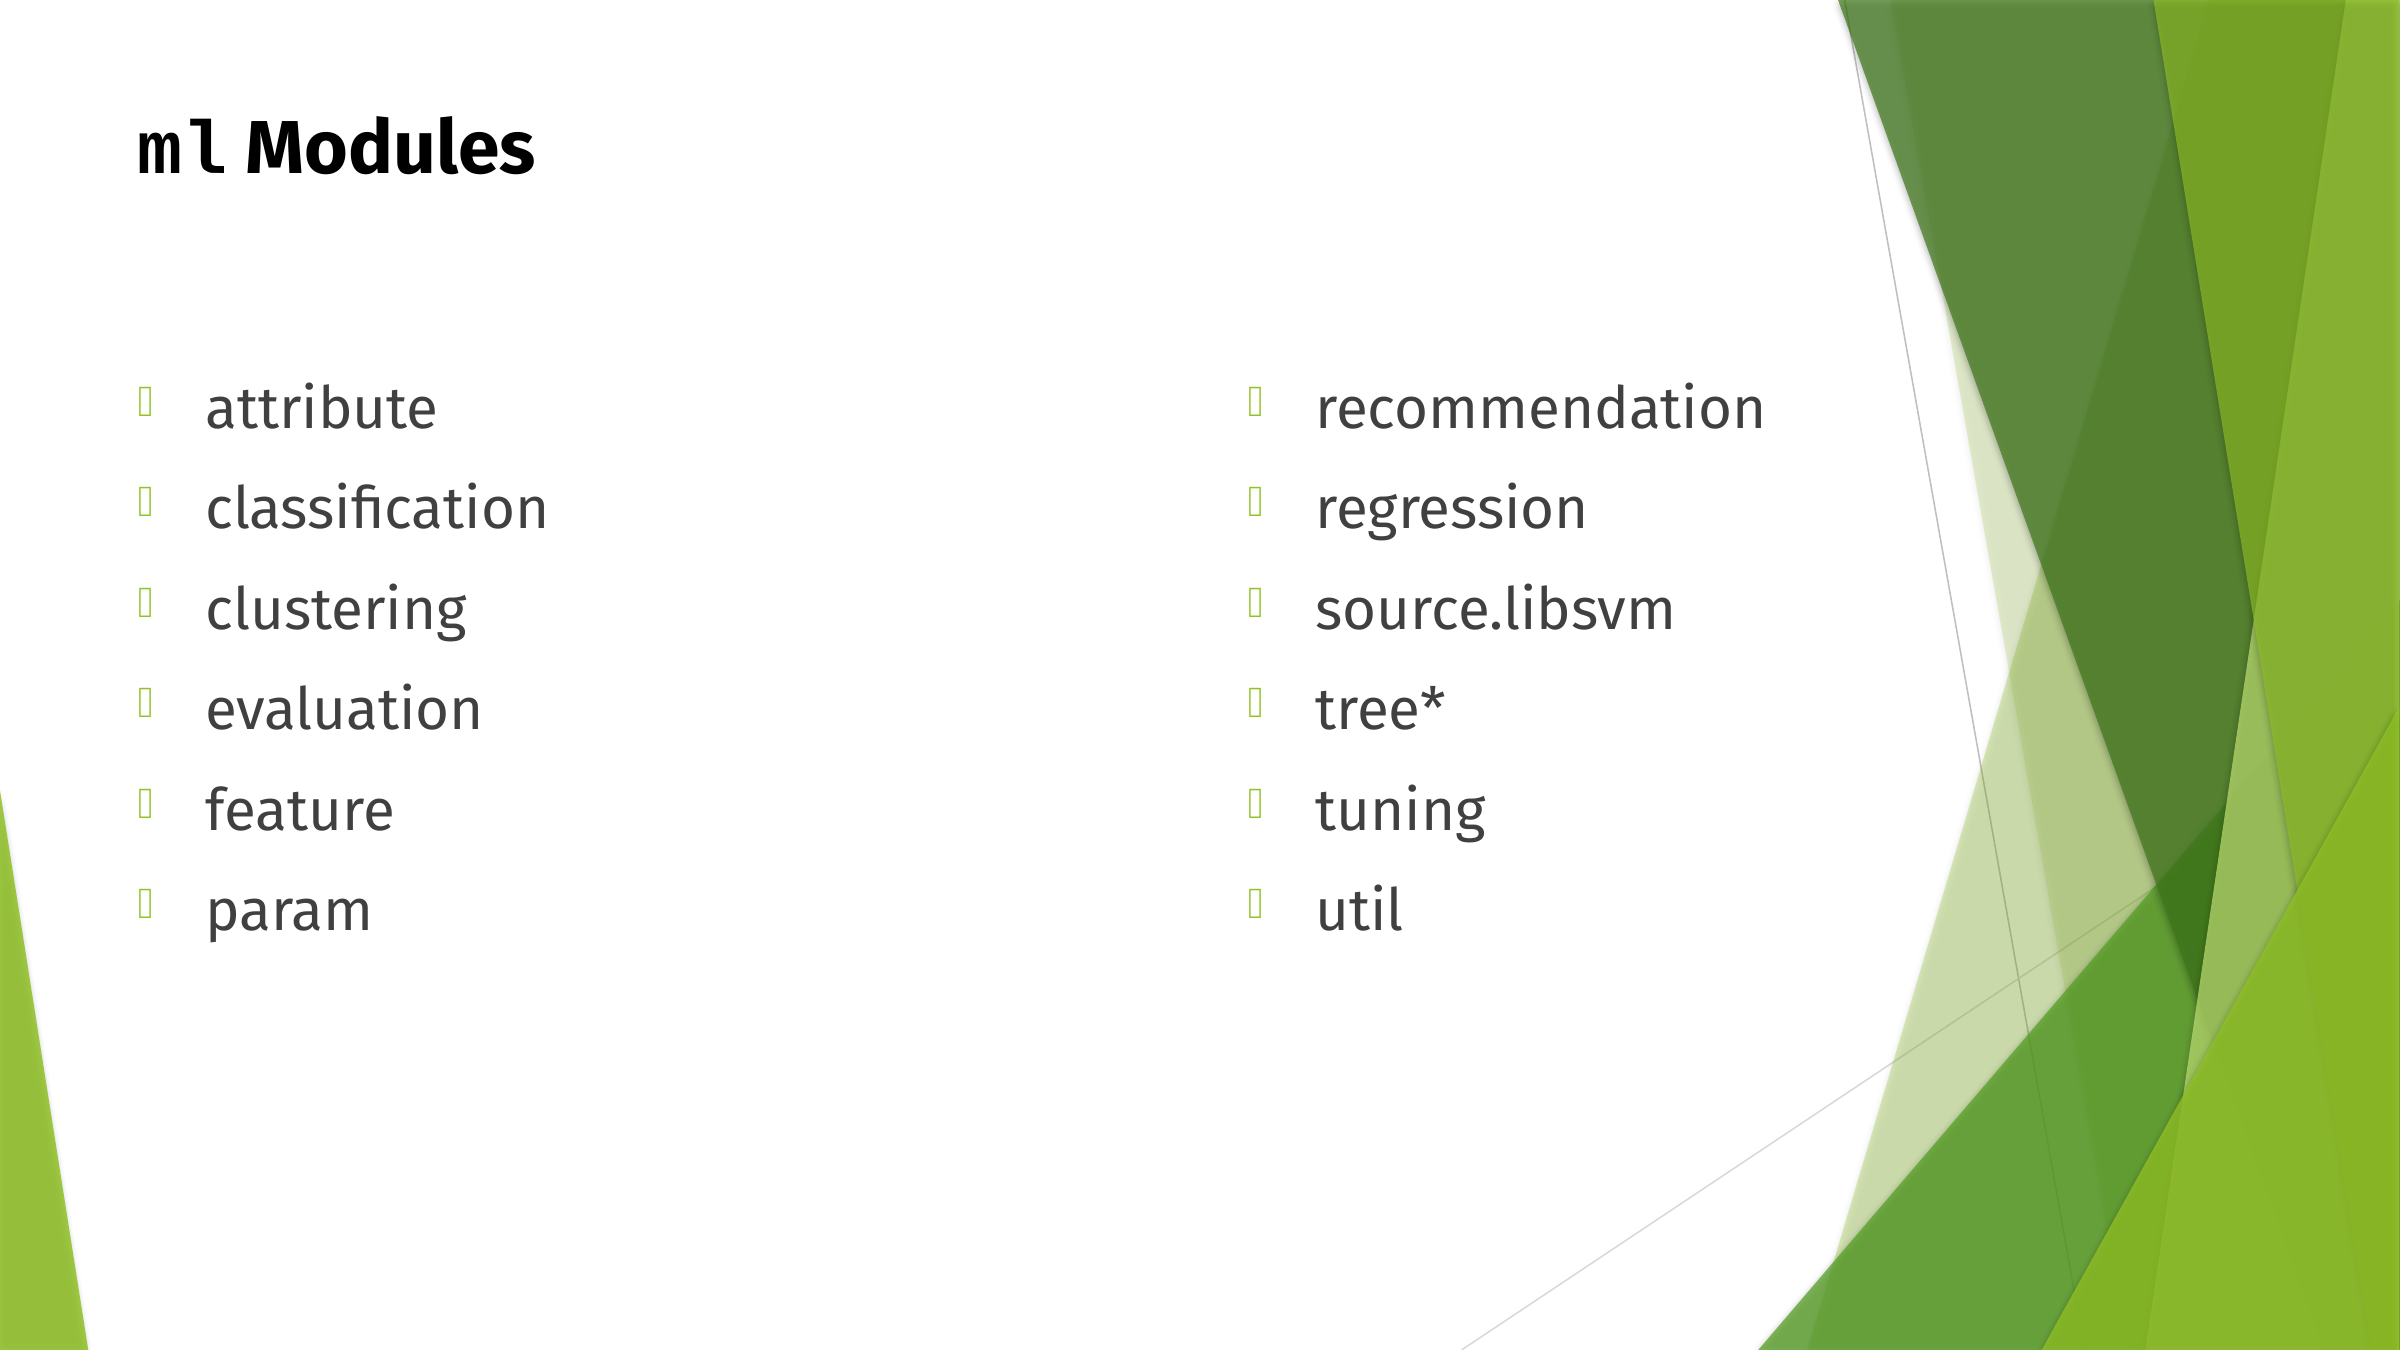

# ml Modules
attribute
classification
clustering
evaluation
feature
param
recommendation
regression
source.libsvm
tree*
tuning
util